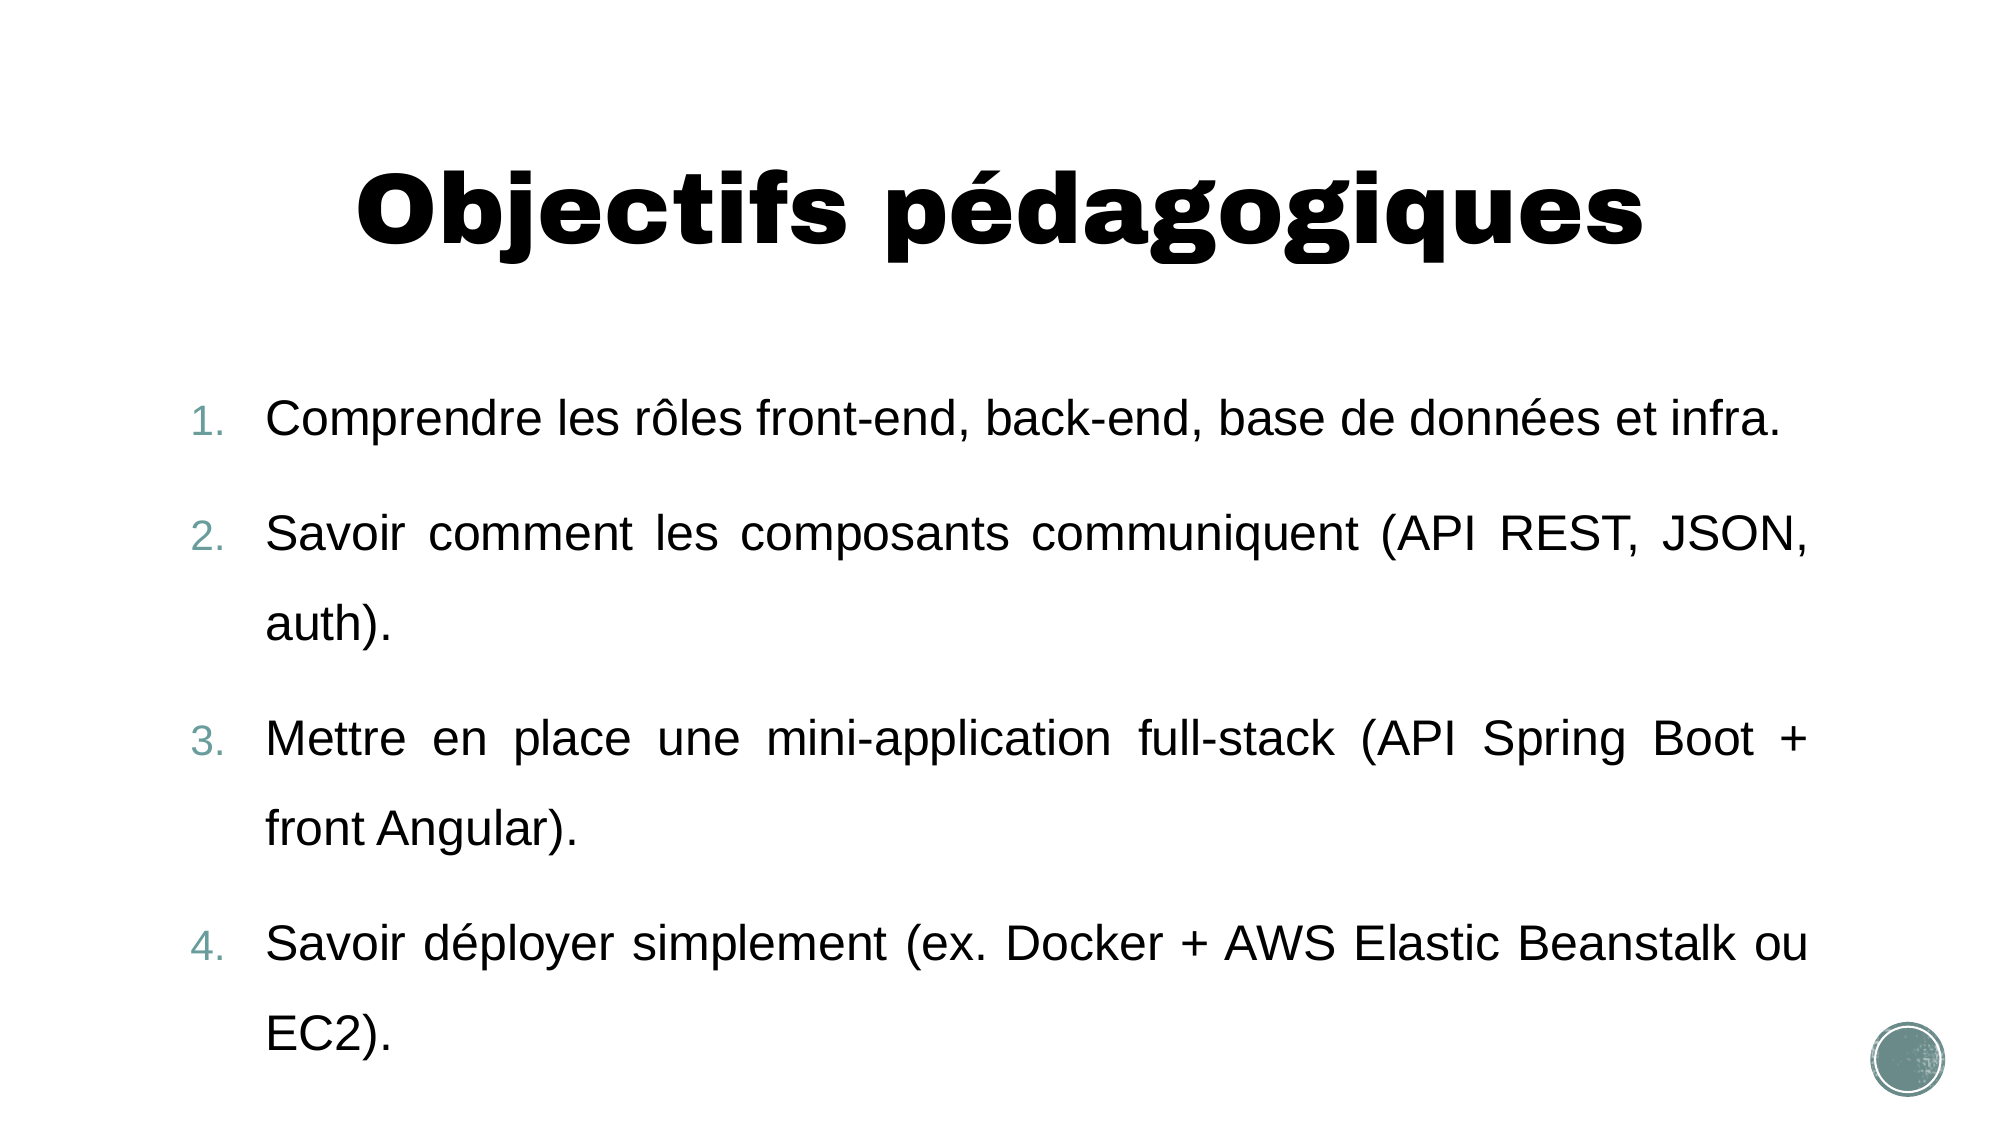

# Objectifs pédagogiques
Comprendre les rôles front-end, back-end, base de données et infra.
Savoir comment les composants communiquent (API REST, JSON, auth).
Mettre en place une mini-application full-stack (API Spring Boot + front Angular).
Savoir déployer simplement (ex. Docker + AWS Elastic Beanstalk ou EC2).